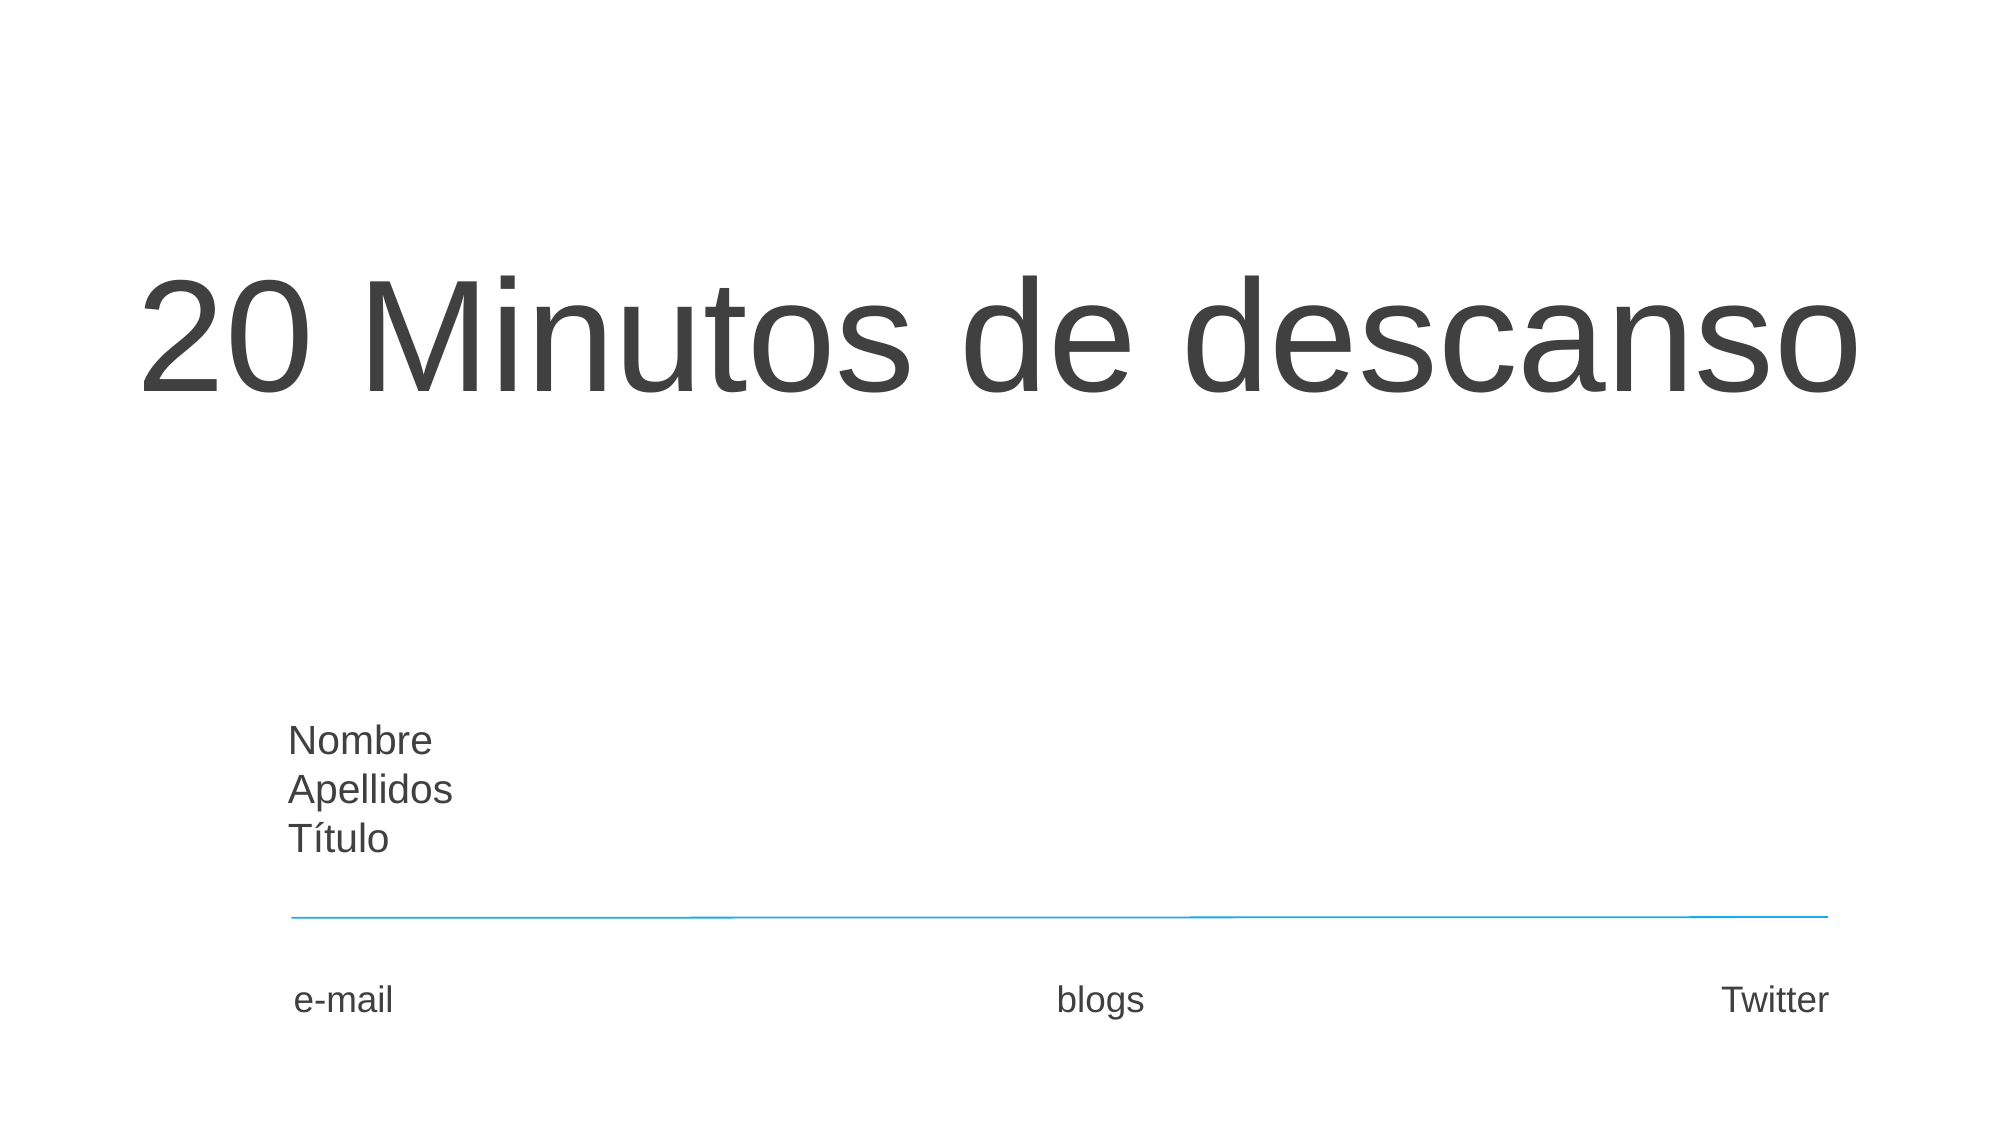

20 Minutos de descanso
Nombre
Apellidos
Título
e-mail
blogs
Twitter